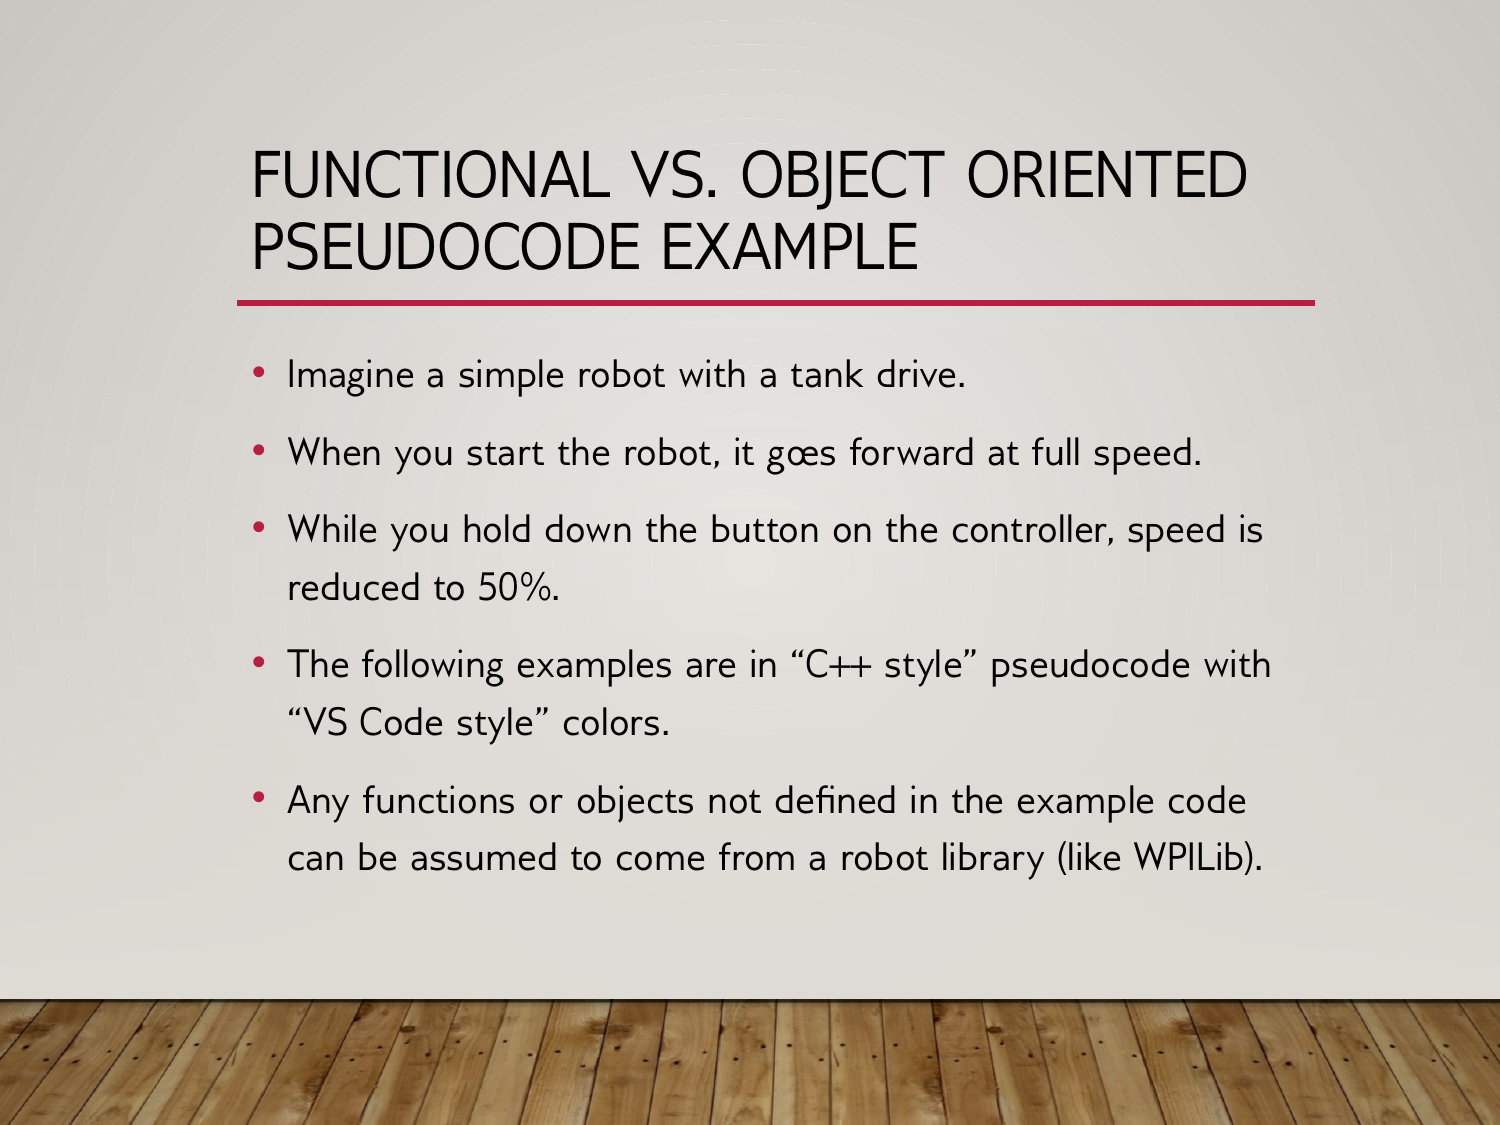

# Functional vs. Object Oriented PseudoCode Example
Imagine a simple robot with a tank drive.
When you start the robot, it goes forward at full speed.
While you hold down the button on the controller, speed is reduced to 50%.
The following examples are in “C++ style” pseudocode with “VS Code style” colors.
Any functions or objects not defined in the example code can be assumed to come from a robot library (like WPILib).